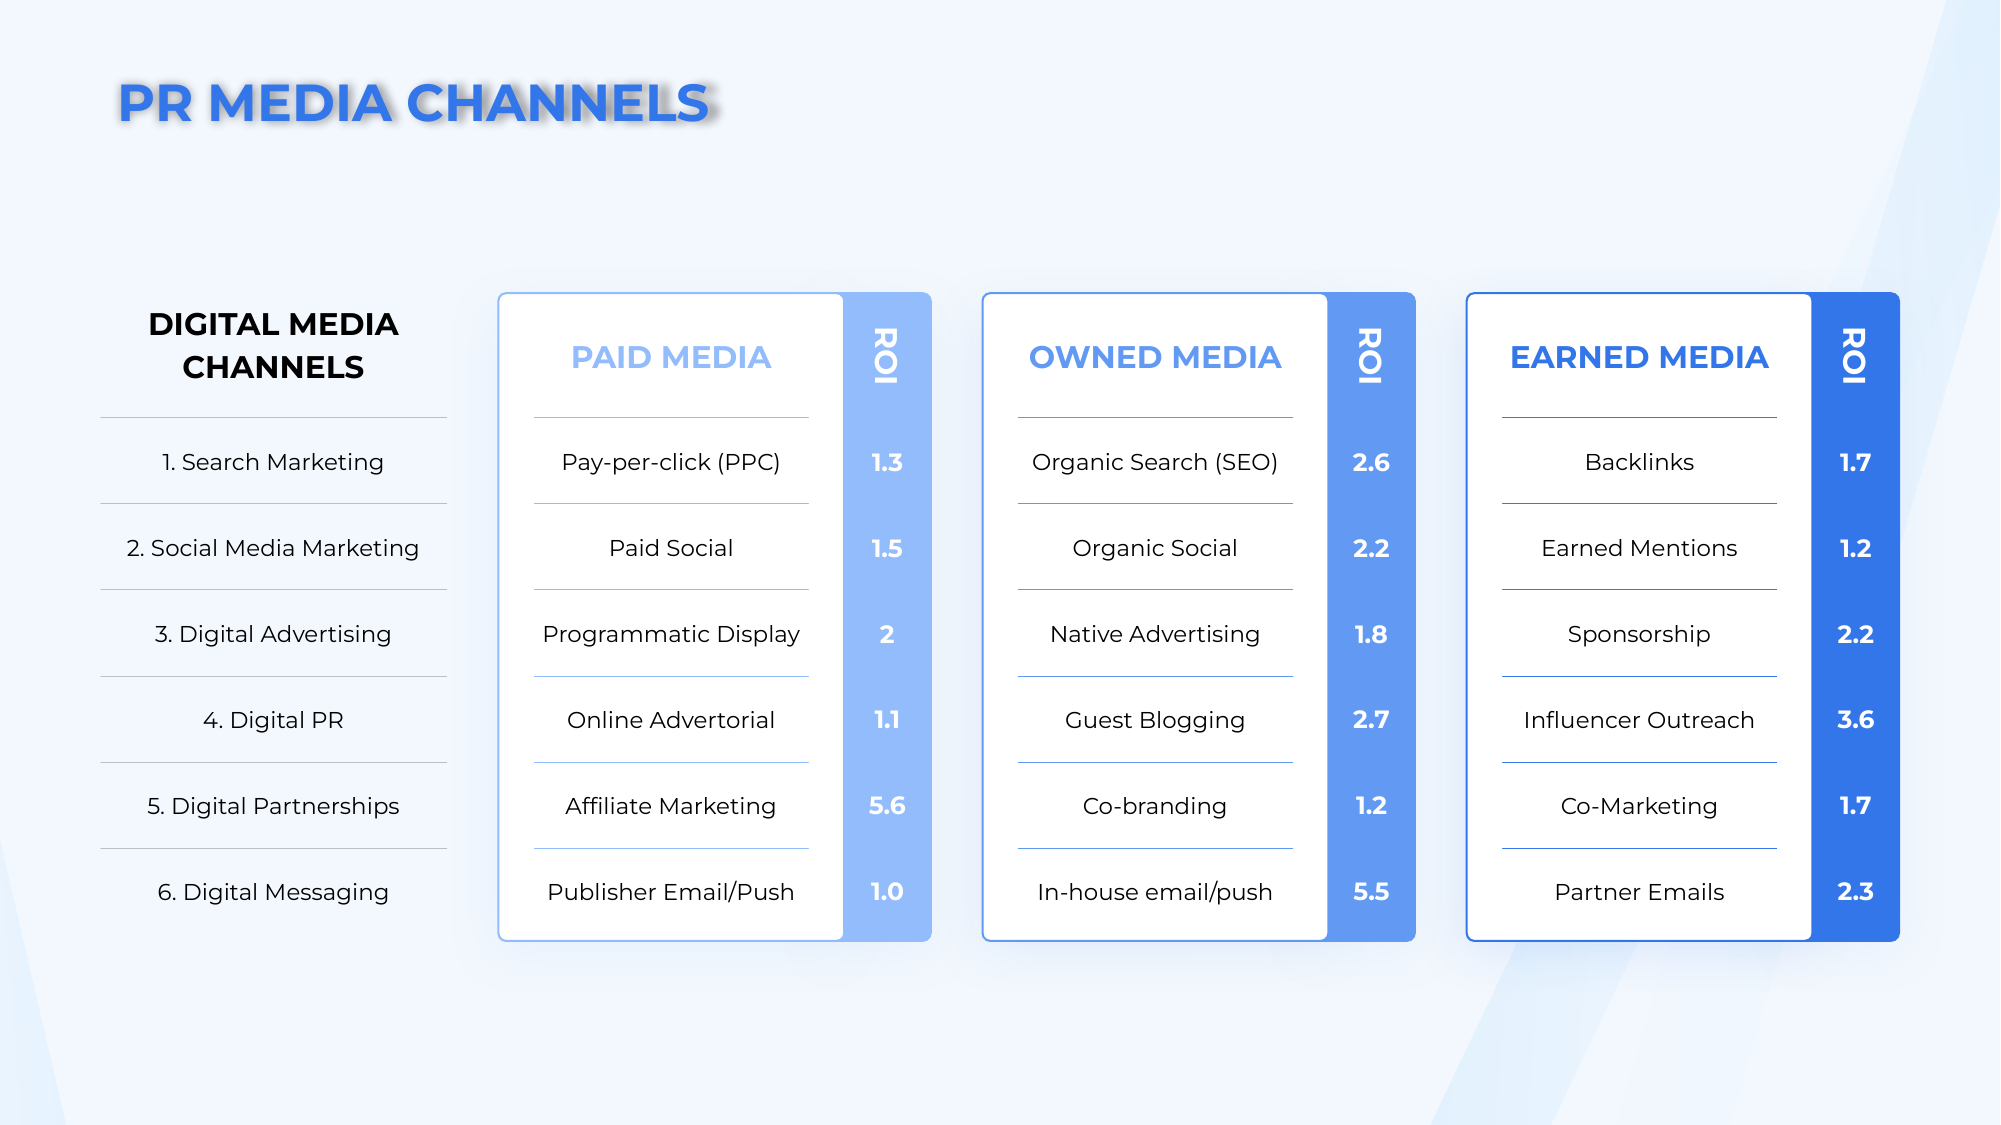

PR MEDIA CHANNELS
DIGITAL MEDIA
CHANNELS
1. Search Marketing
2. Social Media Marketing
3. Digital Advertising
4. Digital PR
5. Digital Partnerships
6. Digital Messaging

ROI
1.3
1.5
2
1.1
5.6
1.0

ROI
2.6
2.2
1.8
2.7
1.2
5.5

ROI
1.7
1.2
2.2
3.6
1.7
2.3
PAID MEDIA
OWNED MEDIA
EARNED MEDIA
Pay-per-click (PPC)
Organic Search (SEO)
Backlinks
Paid Social
Organic Social
Earned Mentions
Programmatic Display
Native Advertising
Sponsorship
Online Advertorial
Guest Blogging
Influencer Outreach
Affiliate Marketing
Co-branding
Co-Marketing
Publisher Email/Push
In-house email/push
Partner Emails